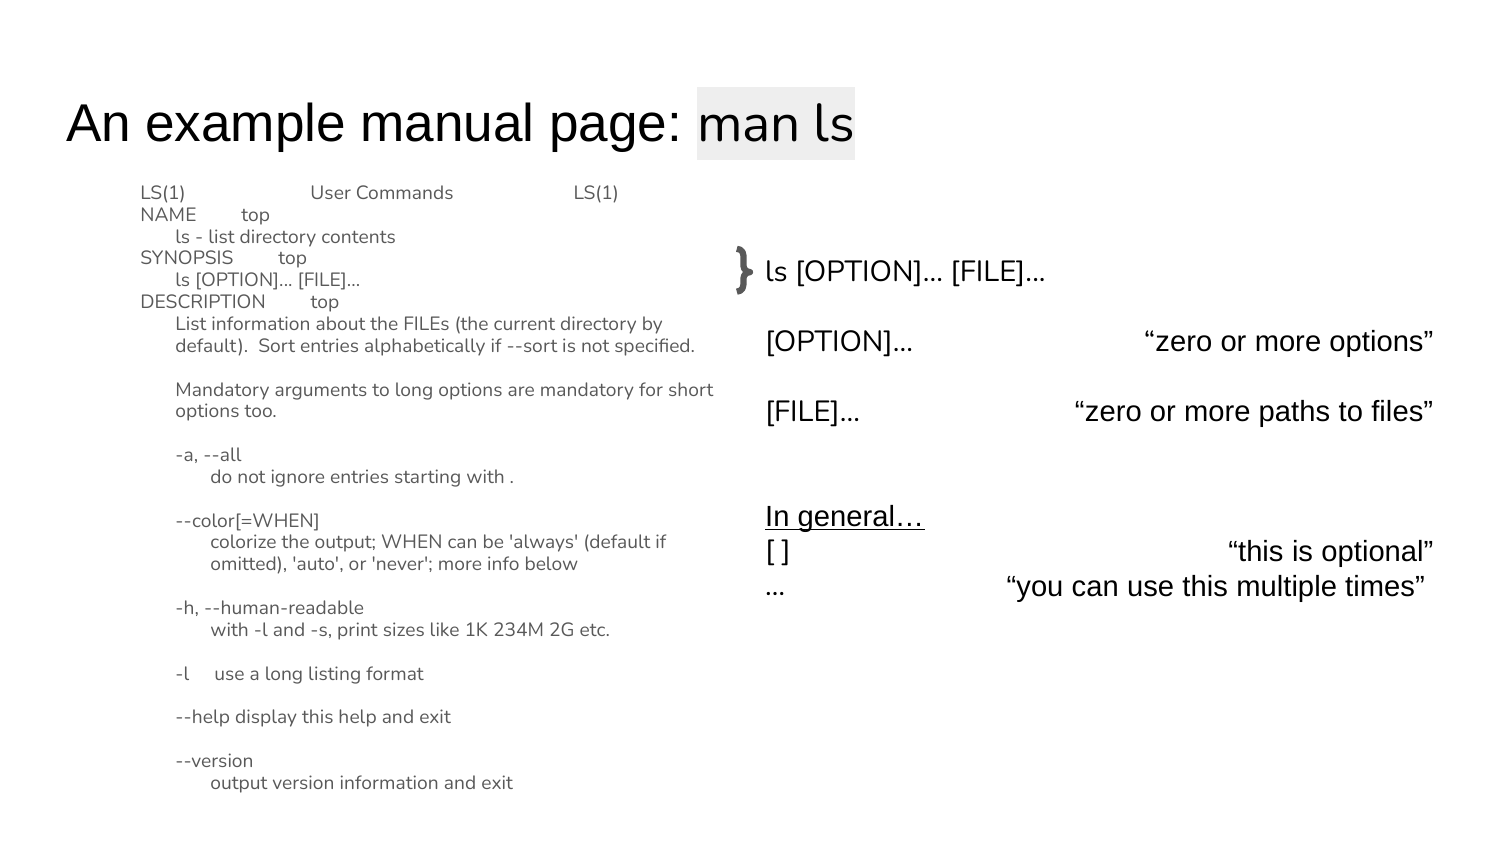

# An example manual page: man ls
LS(1)                         User Commands                        LS(1)
NAME         top
       ls - list directory contents
SYNOPSIS         top
       ls [OPTION]... [FILE]...
DESCRIPTION         top
       List information about the FILEs (the current directory by
       default).  Sort entries alphabetically if --sort is not specified.

       Mandatory arguments to long options are mandatory for short
       options too.

       -a, --all
              do not ignore entries starting with .

       --color[=WHEN]
              colorize the output; WHEN can be 'always' (default if
              omitted), 'auto', or 'never'; more info below

       -h, --human-readable
              with -l and -s, print sizes like 1K 234M 2G etc.

       -l     use a long listing format

       --help display this help and exit

       --version
              output version information and exit
ls [OPTION]... [FILE]...

[OPTION]...

[FILE]...

[ ]
…

“zero or more options”

“zero or more paths to files”

In general…
“this is optional”
“you can use this multiple times”